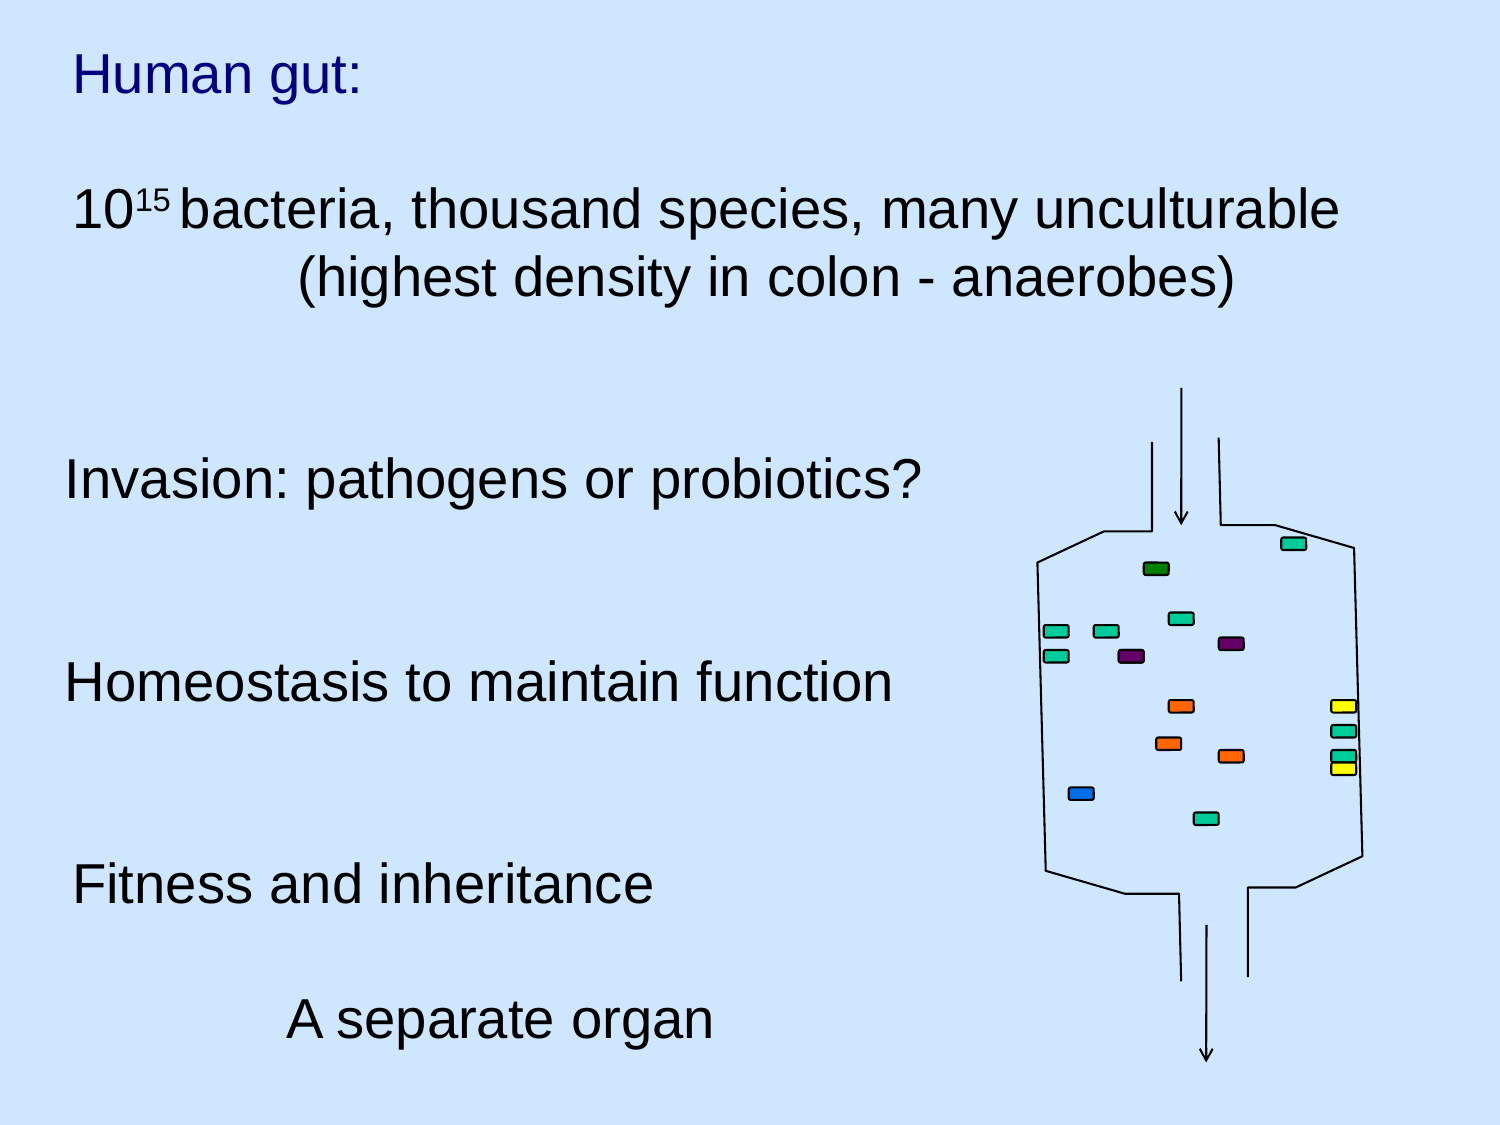

Human gut:

1015 bacteria, thousand species, many unculturable
		(highest density in colon - anaerobes)

Invasion: pathogens or probiotics?

Homeostasis to maintain function

Fitness and inheritance

	A separate organ